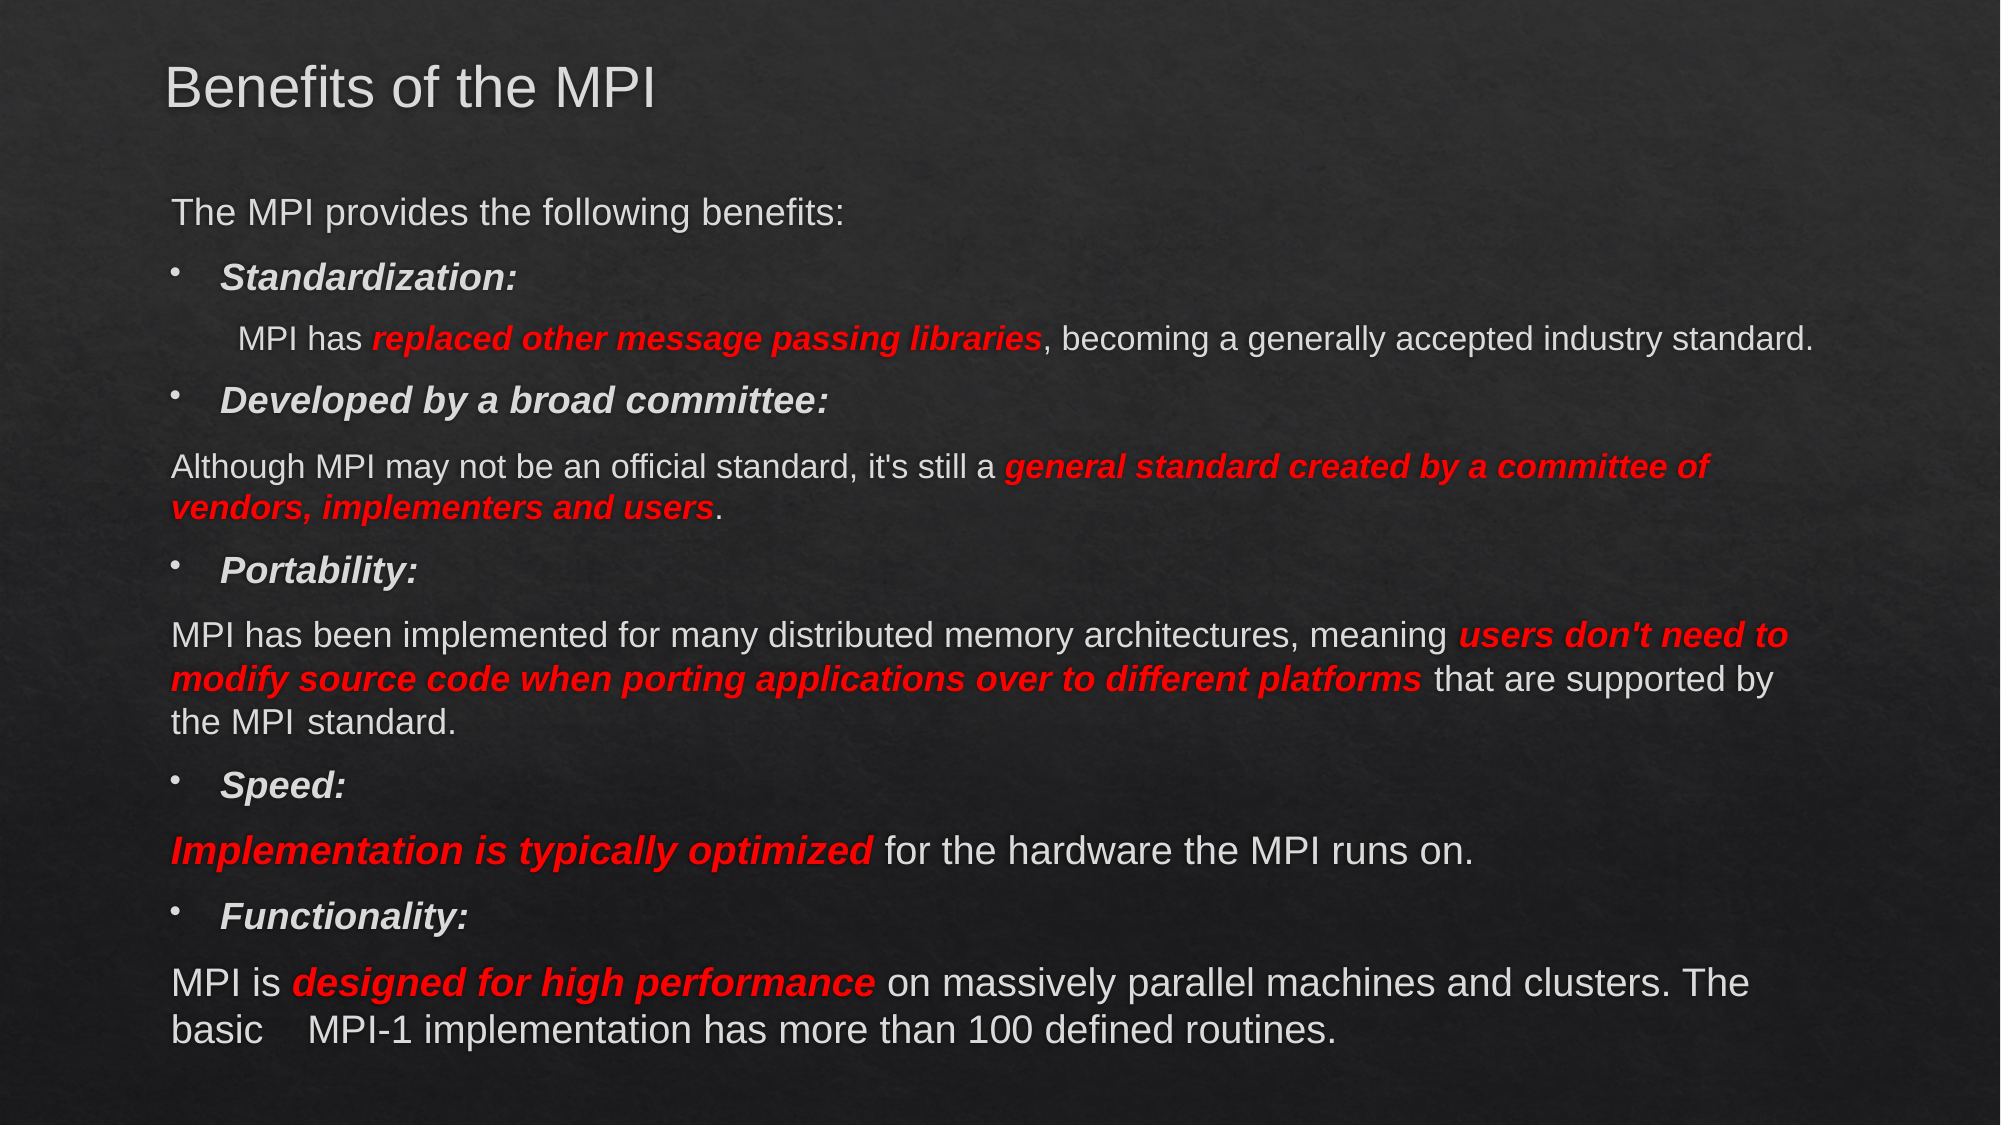

# Benefits of the MPI
The MPI provides the following benefits:
Standardization:
MPI has replaced other message passing libraries, becoming a generally accepted industry standard.
Developed by a broad committee:
	Although MPI may not be an official standard, it's still a general standard created by a committee of 	vendors, implementers and users.
Portability:
	MPI has been implemented for many distributed memory architectures, meaning users don't need to 	modify source code when porting applications over to different platforms that are supported by the MPI 	standard.
Speed:
	Implementation is typically optimized for the hardware the MPI runs on.
Functionality:
	MPI is designed for high performance on massively parallel machines and clusters. The basic 	MPI-1 implementation has more than 100 defined routines.